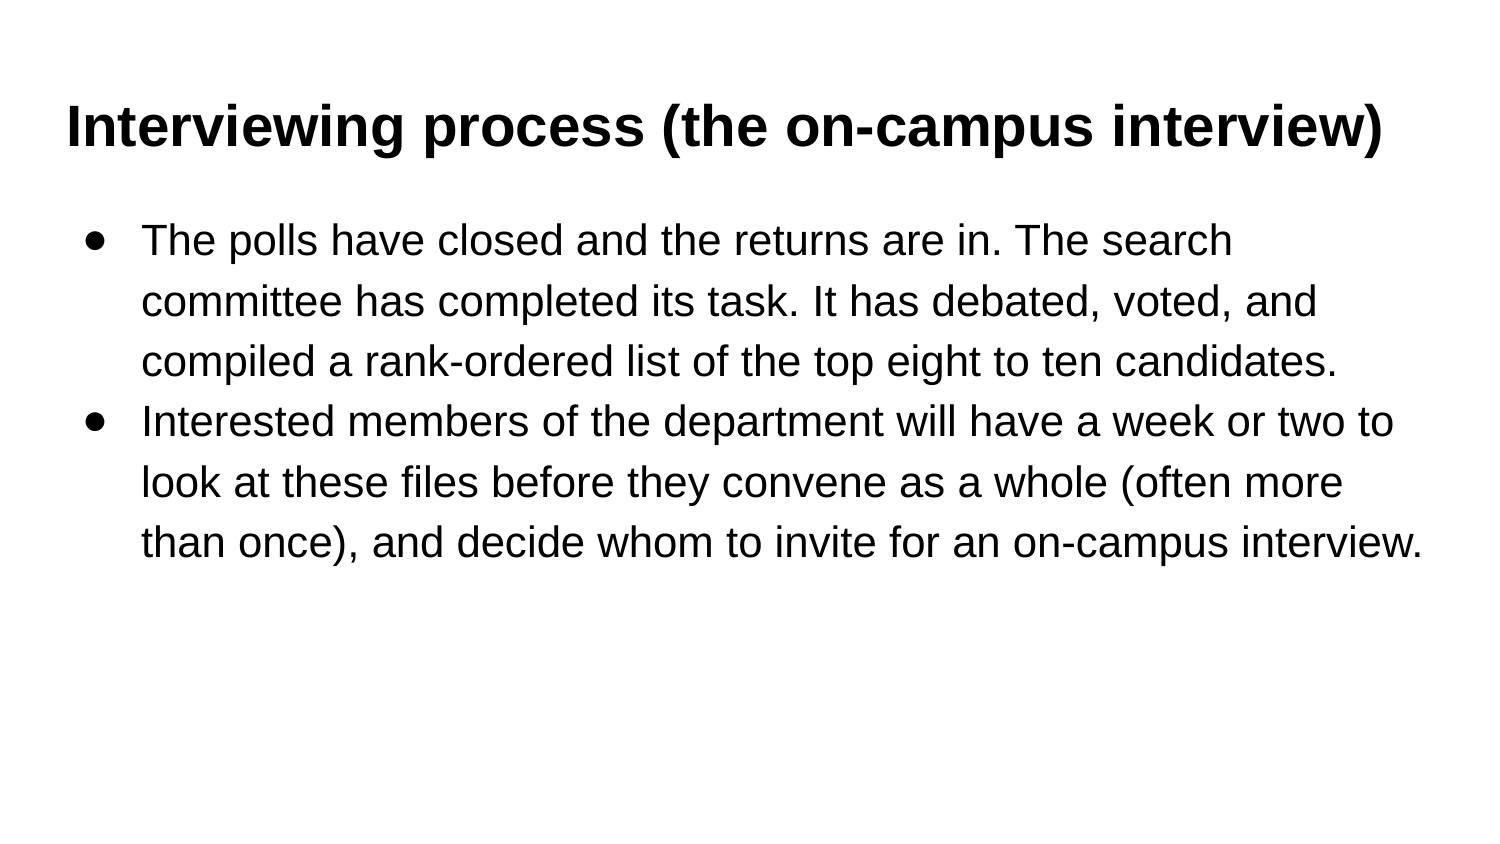

# Interviewing process (the on-campus interview)
The polls have closed and the returns are in. The search committee has completed its task. It has debated, voted, and compiled a rank-ordered list of the top eight to ten candidates.
Interested members of the department will have a week or two to look at these files before they convene as a whole (often more than once), and decide whom to invite for an on-campus interview.